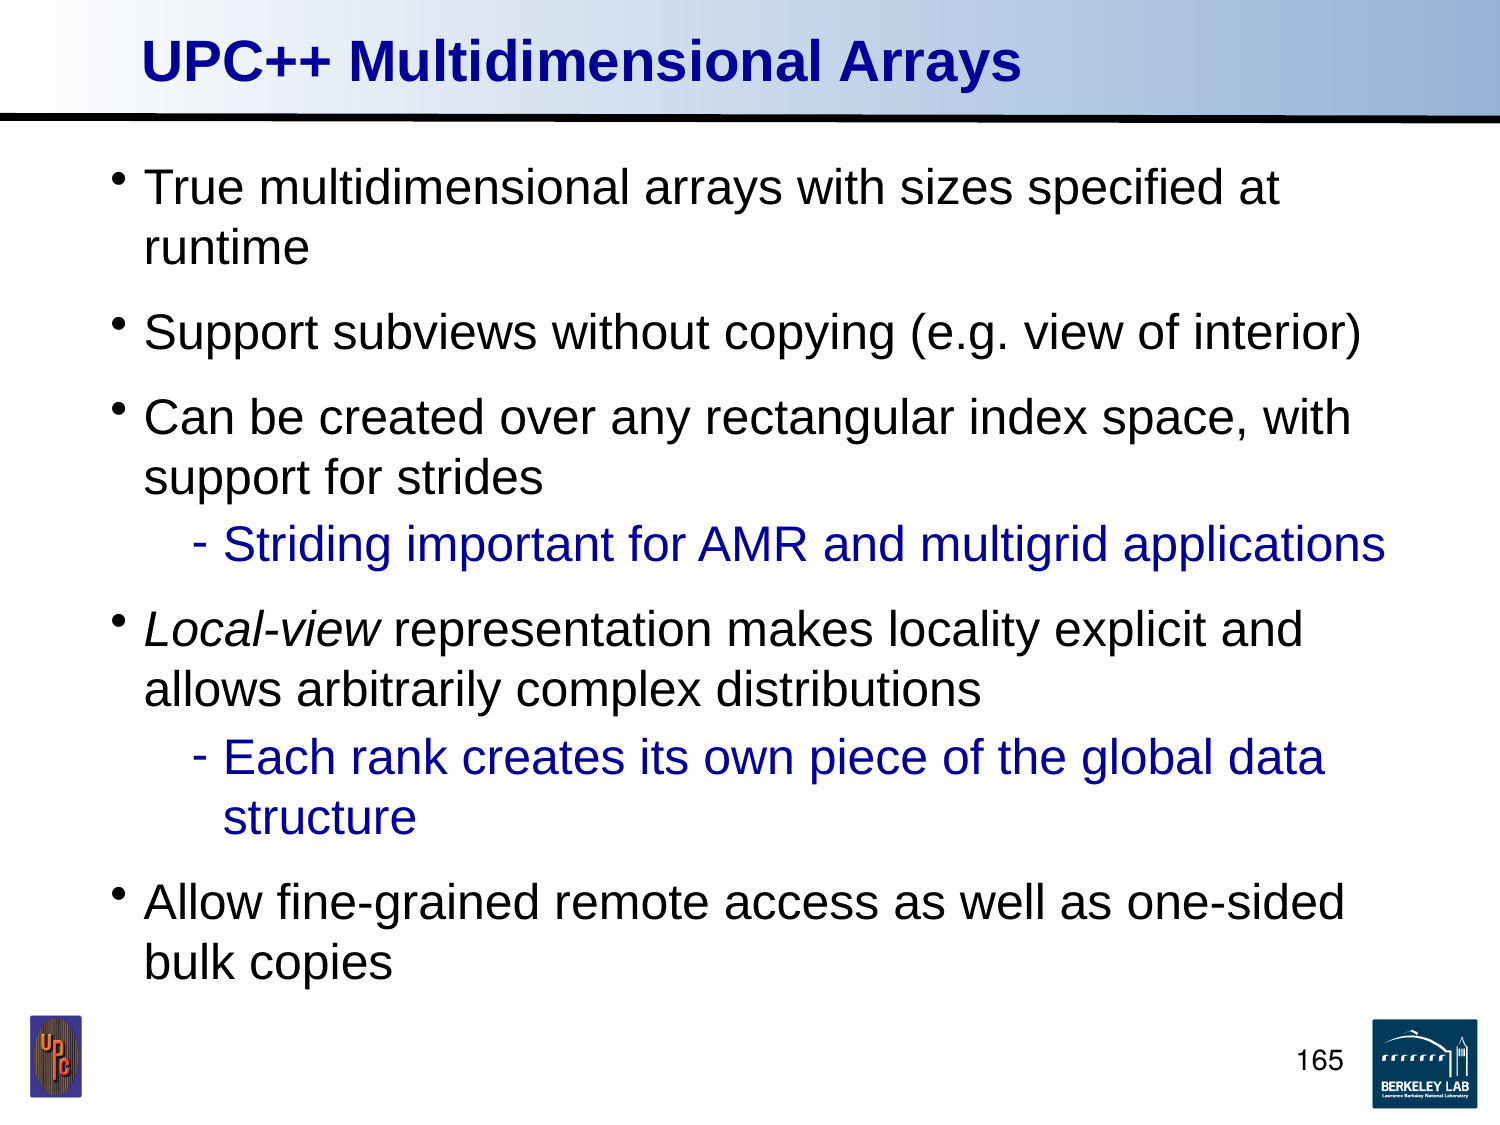

# UPC++ Multidimensional Arrays
True multidimensional arrays with sizes specified at runtime
Support subviews without copying (e.g. view of interior)
Can be created over any rectangular index space, with support for strides
Striding important for AMR and multigrid applications
Local-view representation makes locality explicit and allows arbitrarily complex distributions
Each rank creates its own piece of the global data structure
Allow fine-grained remote access as well as one-sided bulk copies
165